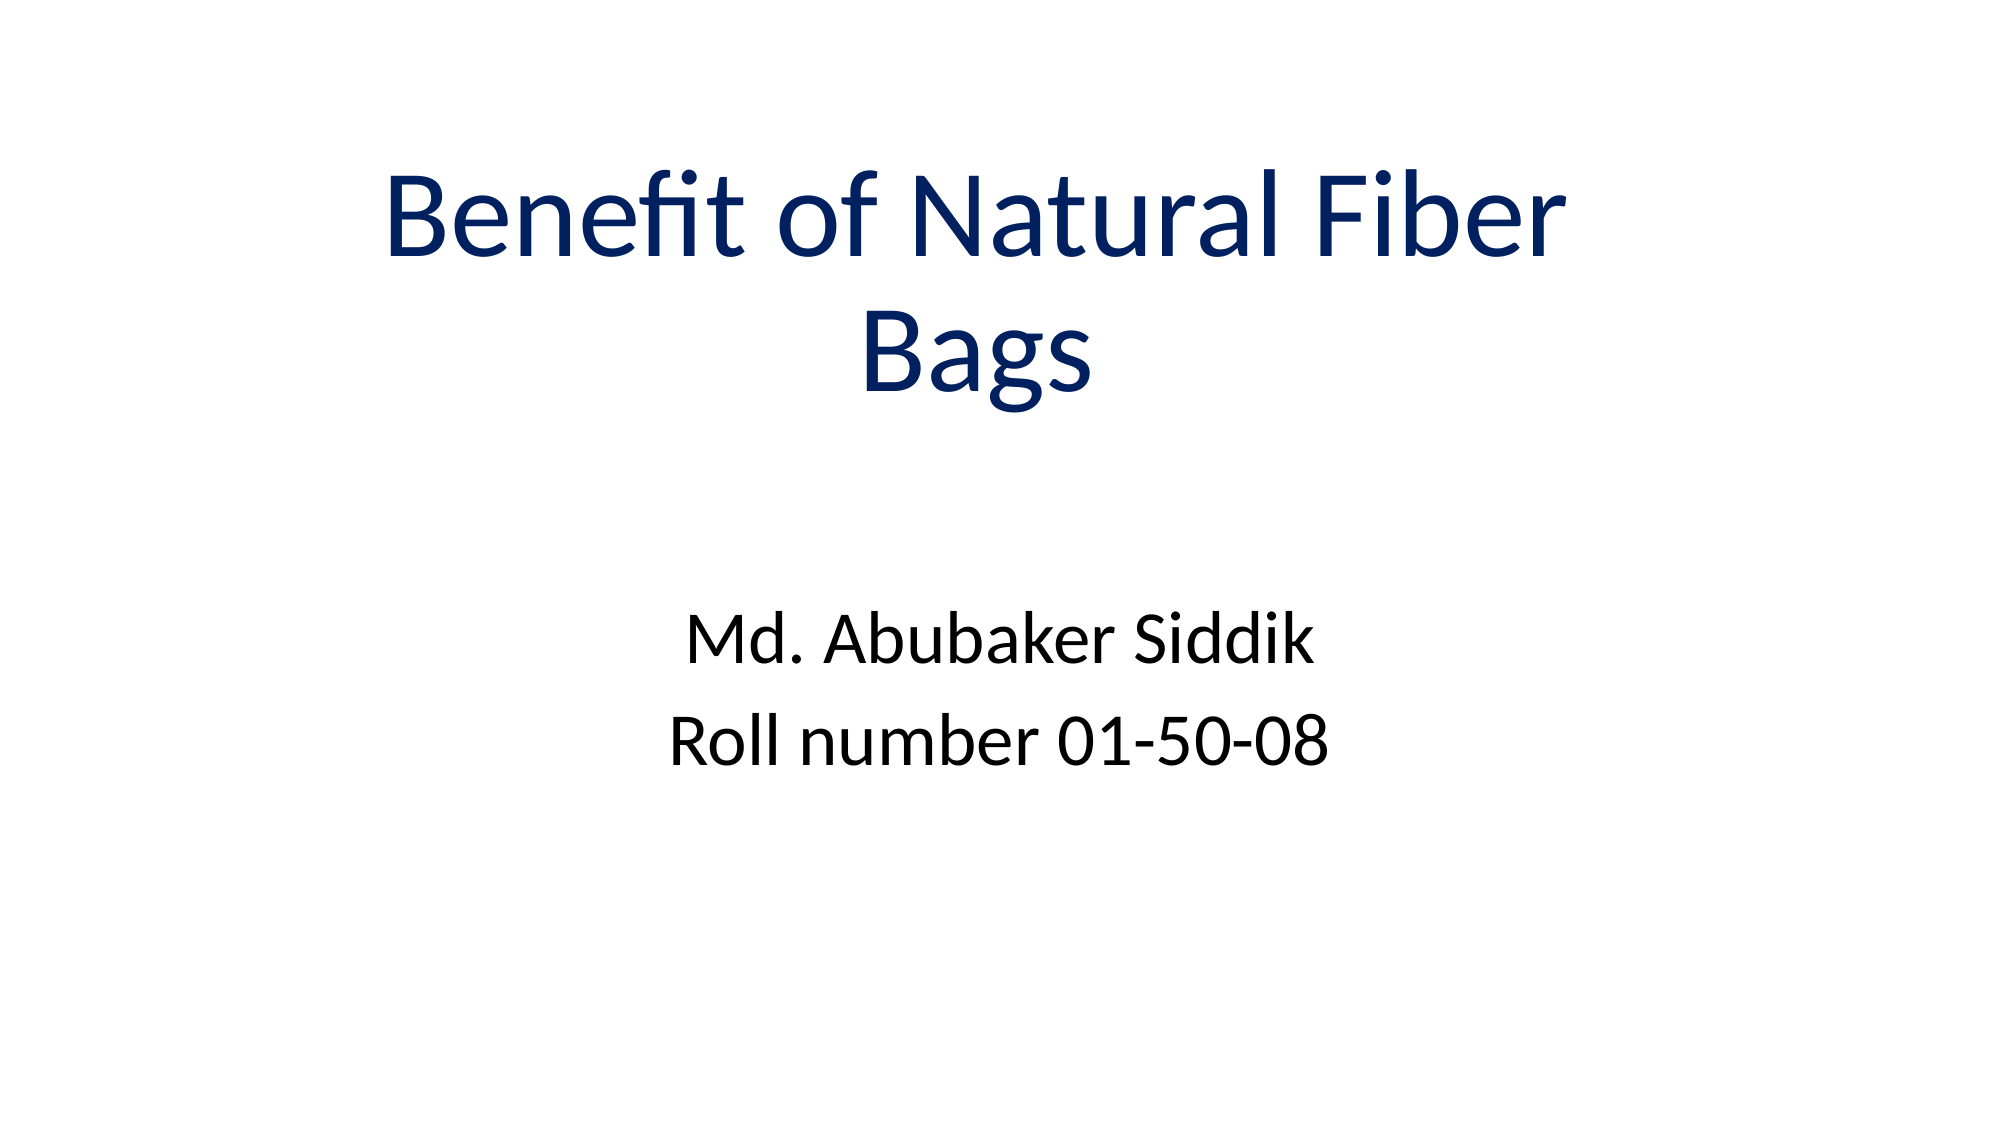

# Benefit of Natural Fiber Bags
Md. Abubaker Siddik
Roll number 01-50-08